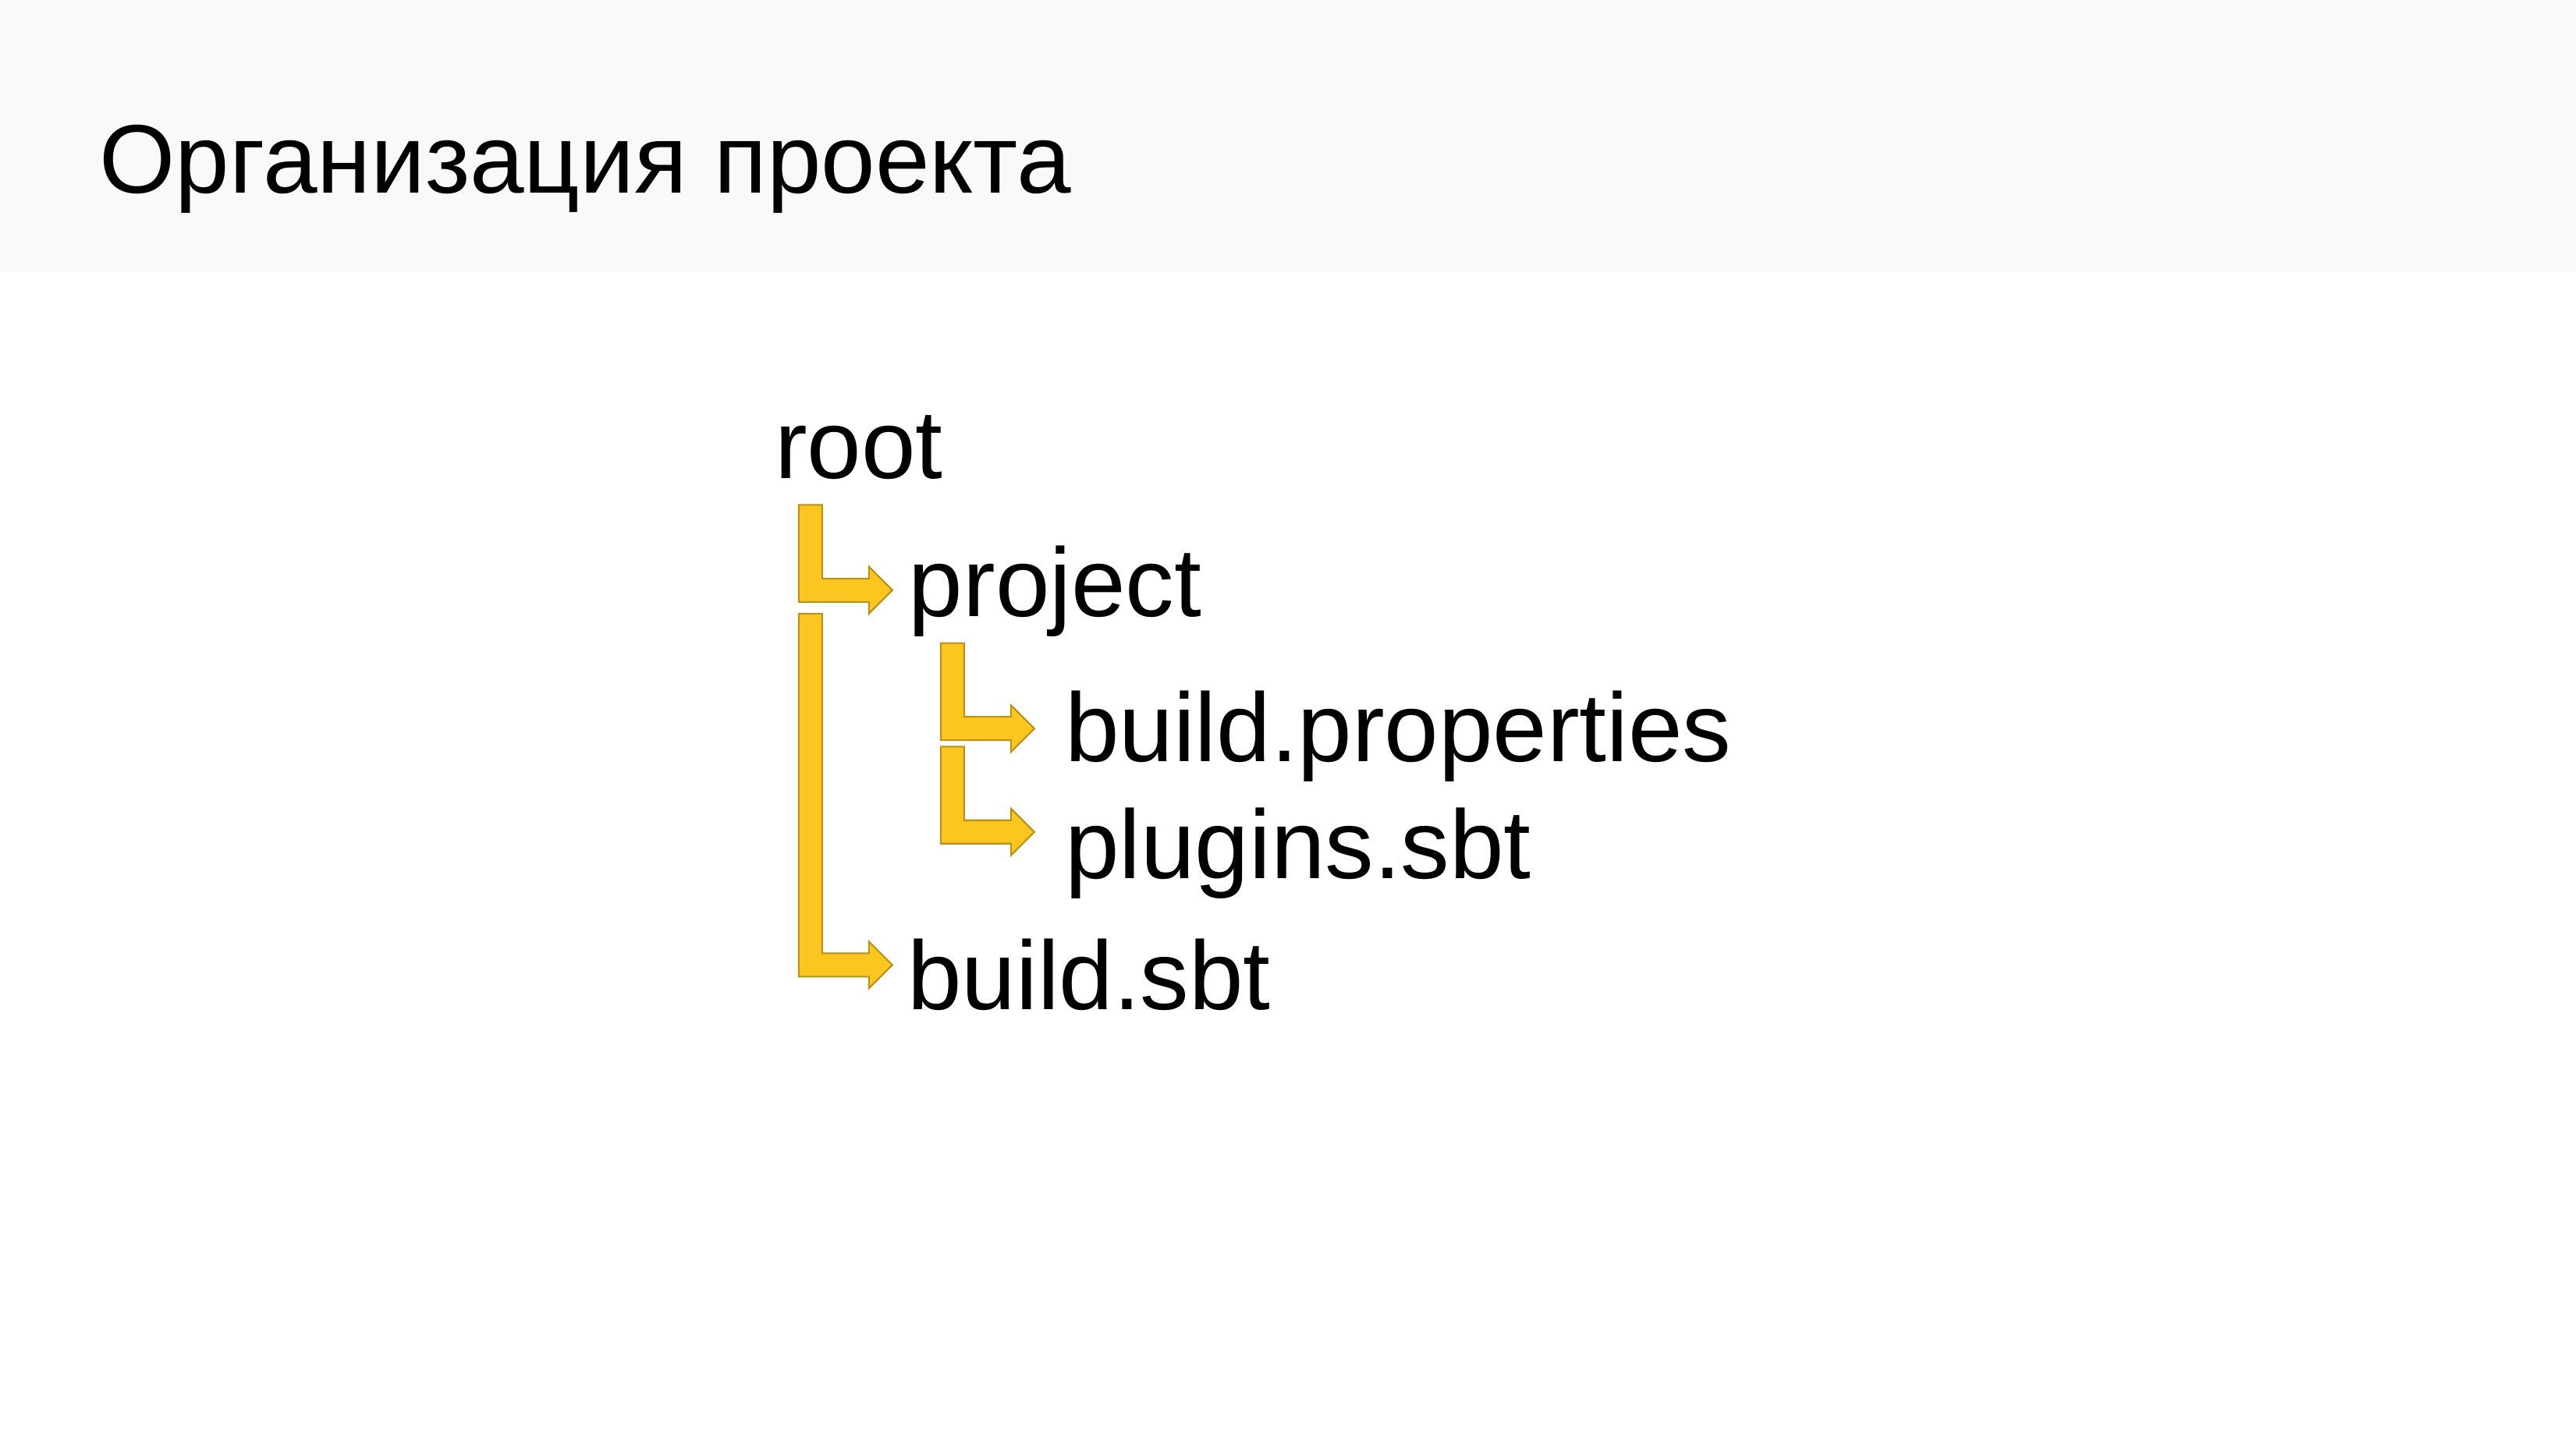

Организация проекта
root

project

build.properties
plugins.sbt

build.sbt